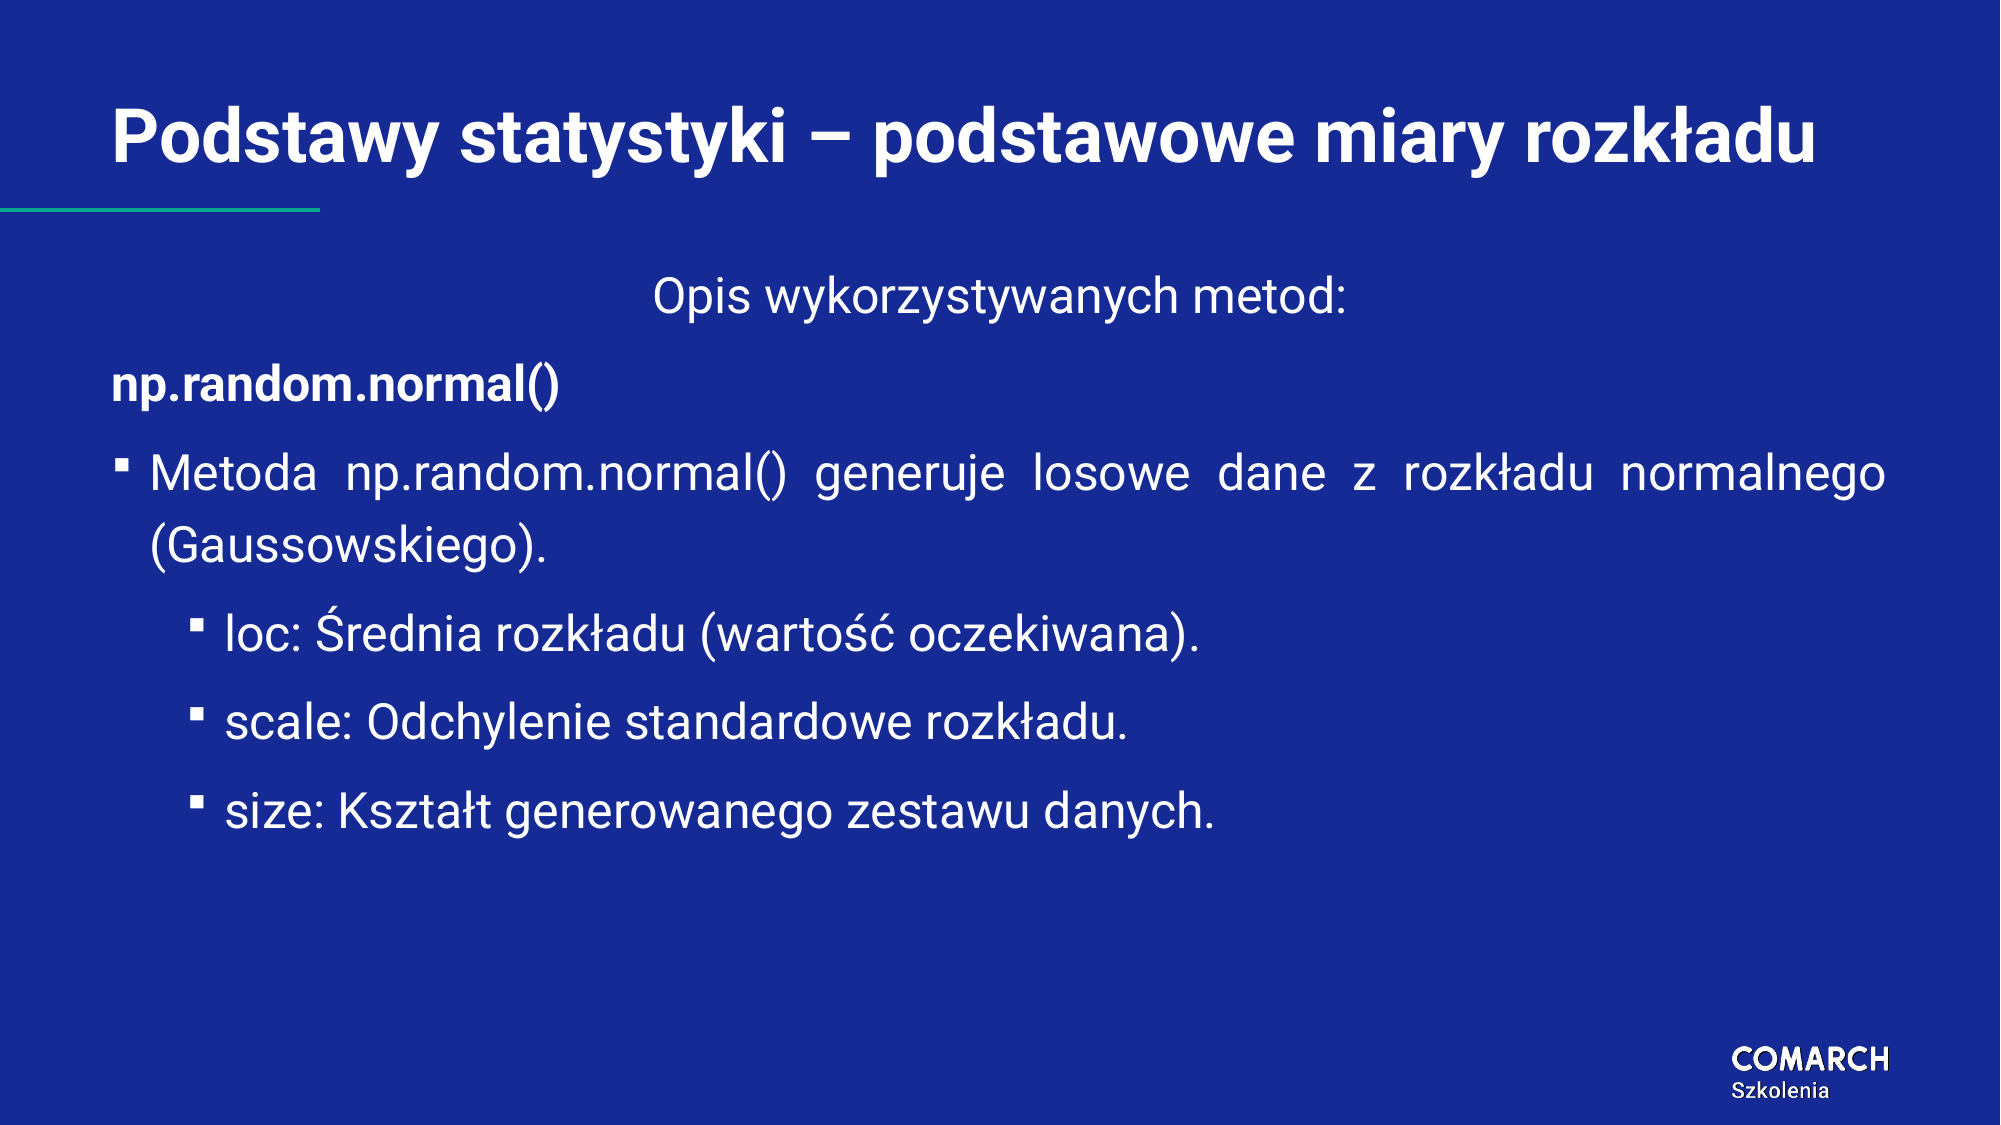

# Podstawy statystyki – podstawowe miary rozkładu
Opis wykorzystywanych metod:
np.random.normal()
Metoda np.random.normal() generuje losowe dane z rozkładu normalnego (Gaussowskiego).
loc: Średnia rozkładu (wartość oczekiwana).
scale: Odchylenie standardowe rozkładu.
size: Kształt generowanego zestawu danych.